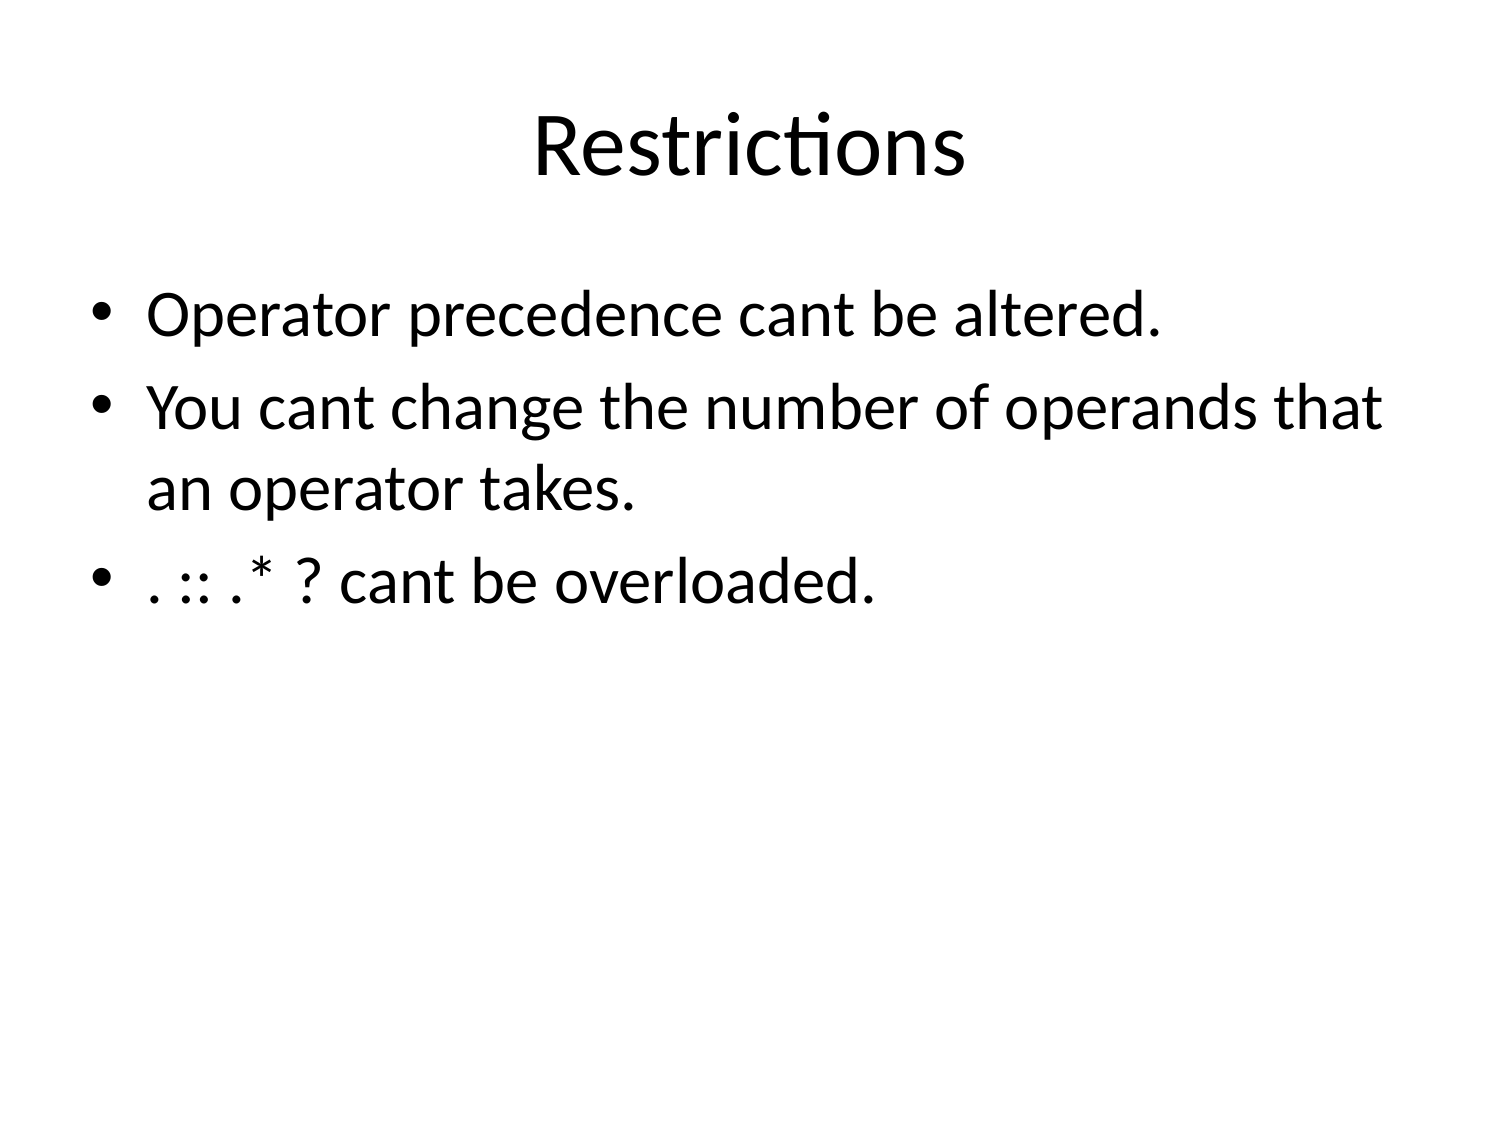

# Restrictions
Operator precedence cant be altered.
You cant change the number of operands that an operator takes.
. :: .* ? cant be overloaded.